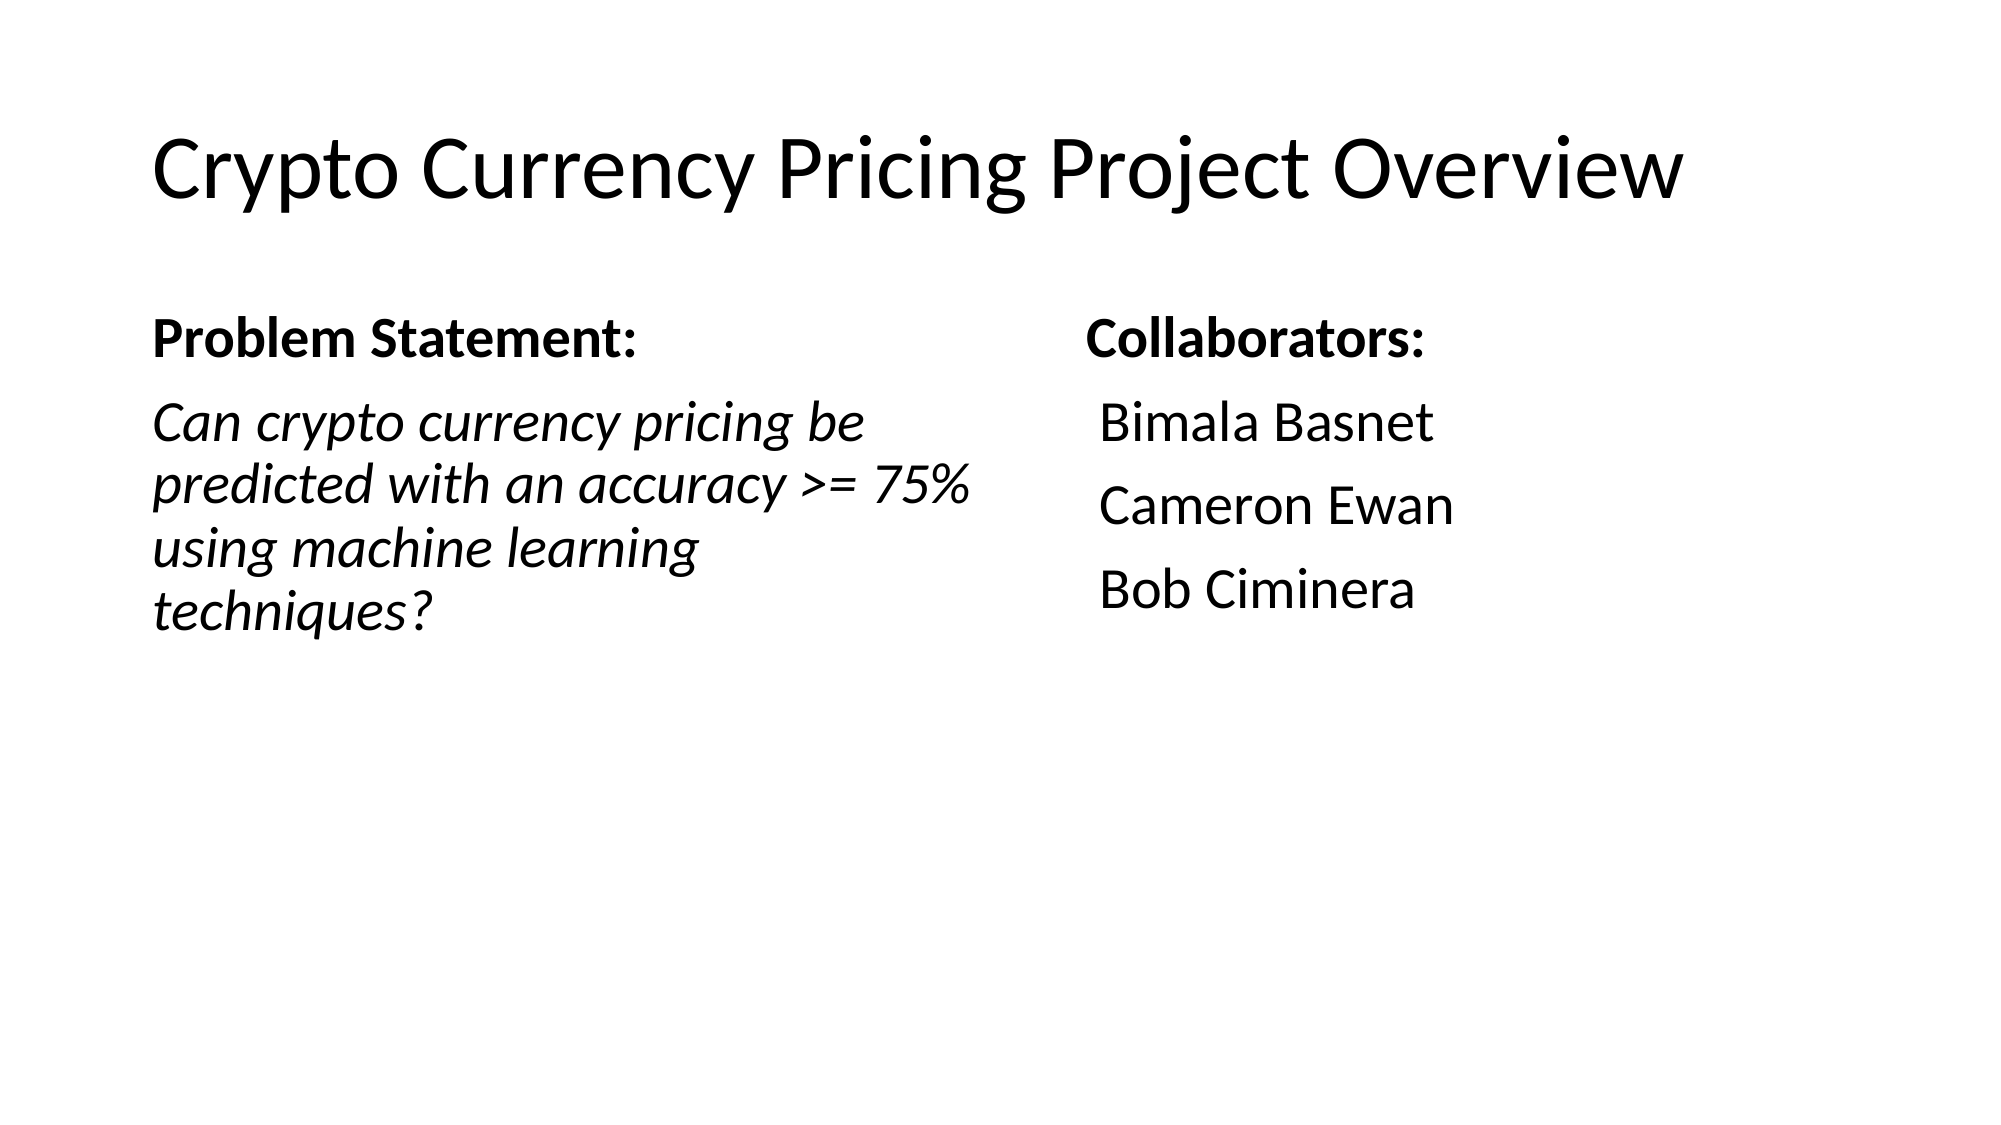

# Crypto Currency Pricing Project Overview
Problem Statement:
Can crypto currency pricing be predicted with an accuracy >= 75% using machine learning techniques?
Collaborators:
 Bimala Basnet
 Cameron Ewan
 Bob Ciminera